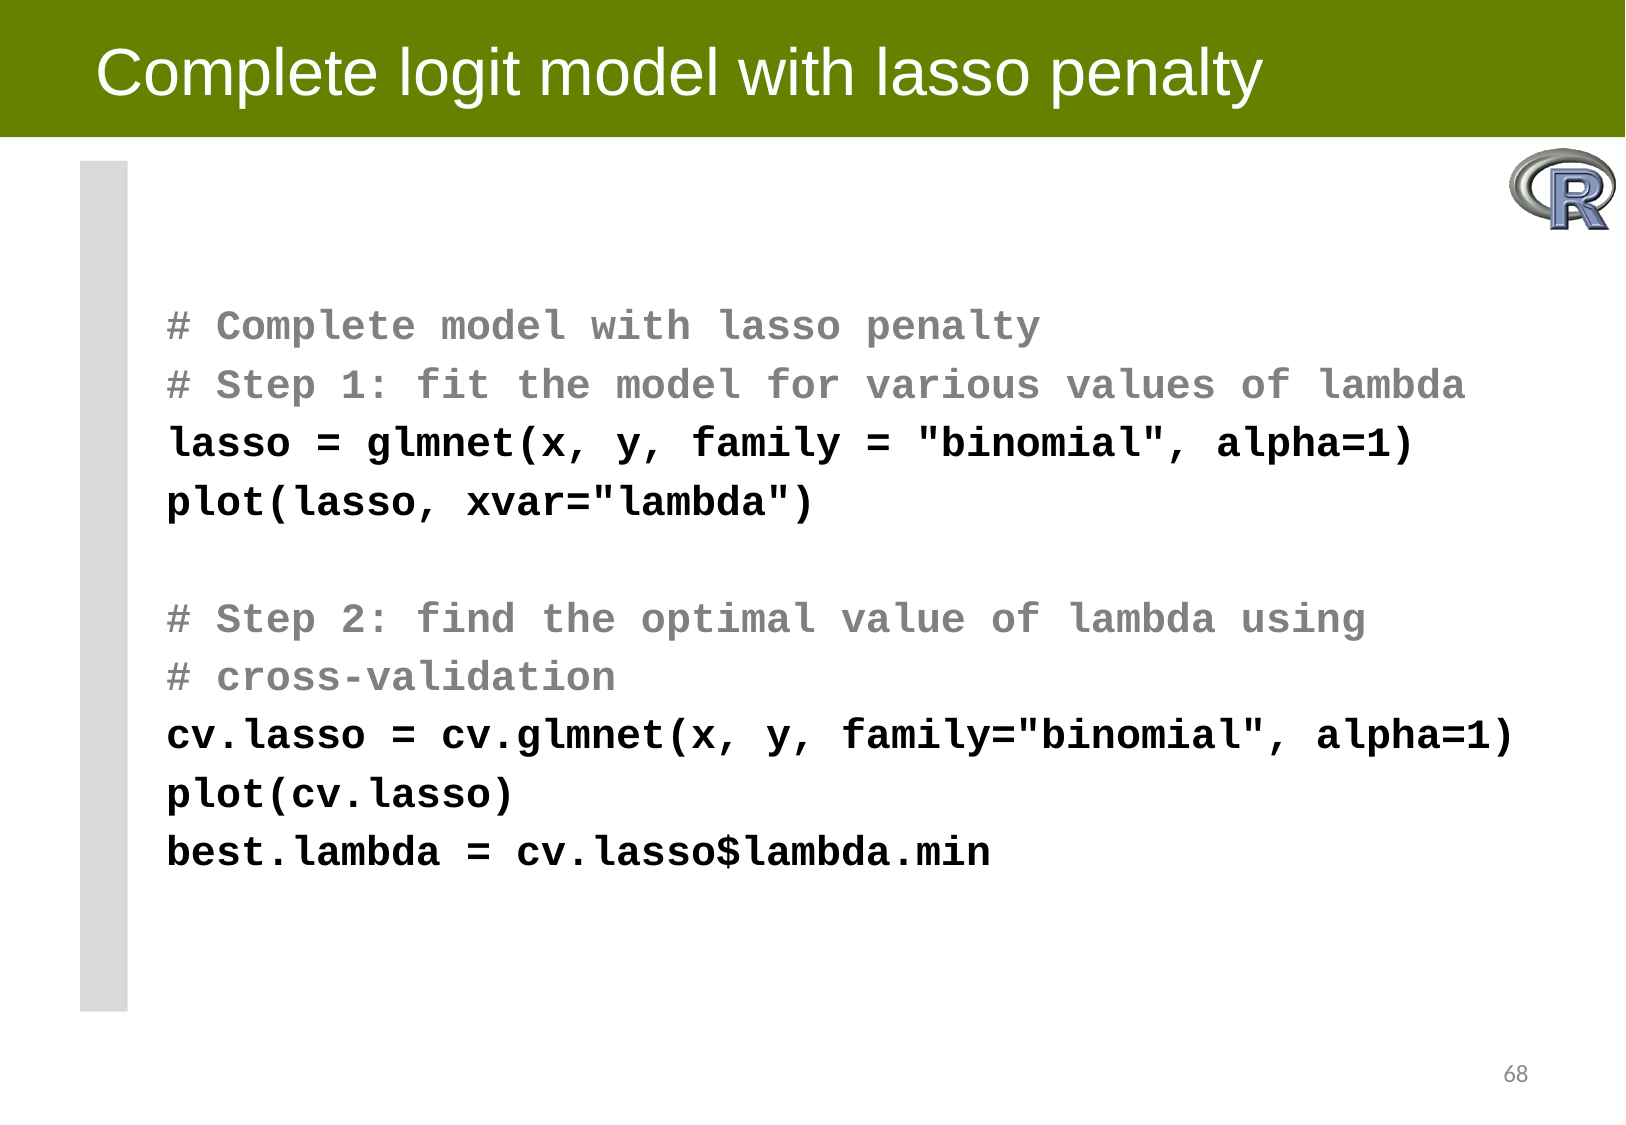

# Complete logit model with lasso penalty
# Complete model with lasso penalty
# Step 1: fit the model for various values of lambda
lasso = glmnet(x, y, family = "binomial", alpha=1)
plot(lasso, xvar="lambda")

# Step 2: find the optimal value of lambda using
# cross-validation
cv.lasso = cv.glmnet(x, y, family="binomial", alpha=1)
plot(cv.lasso)
best.lambda = cv.lasso$lambda.min
68